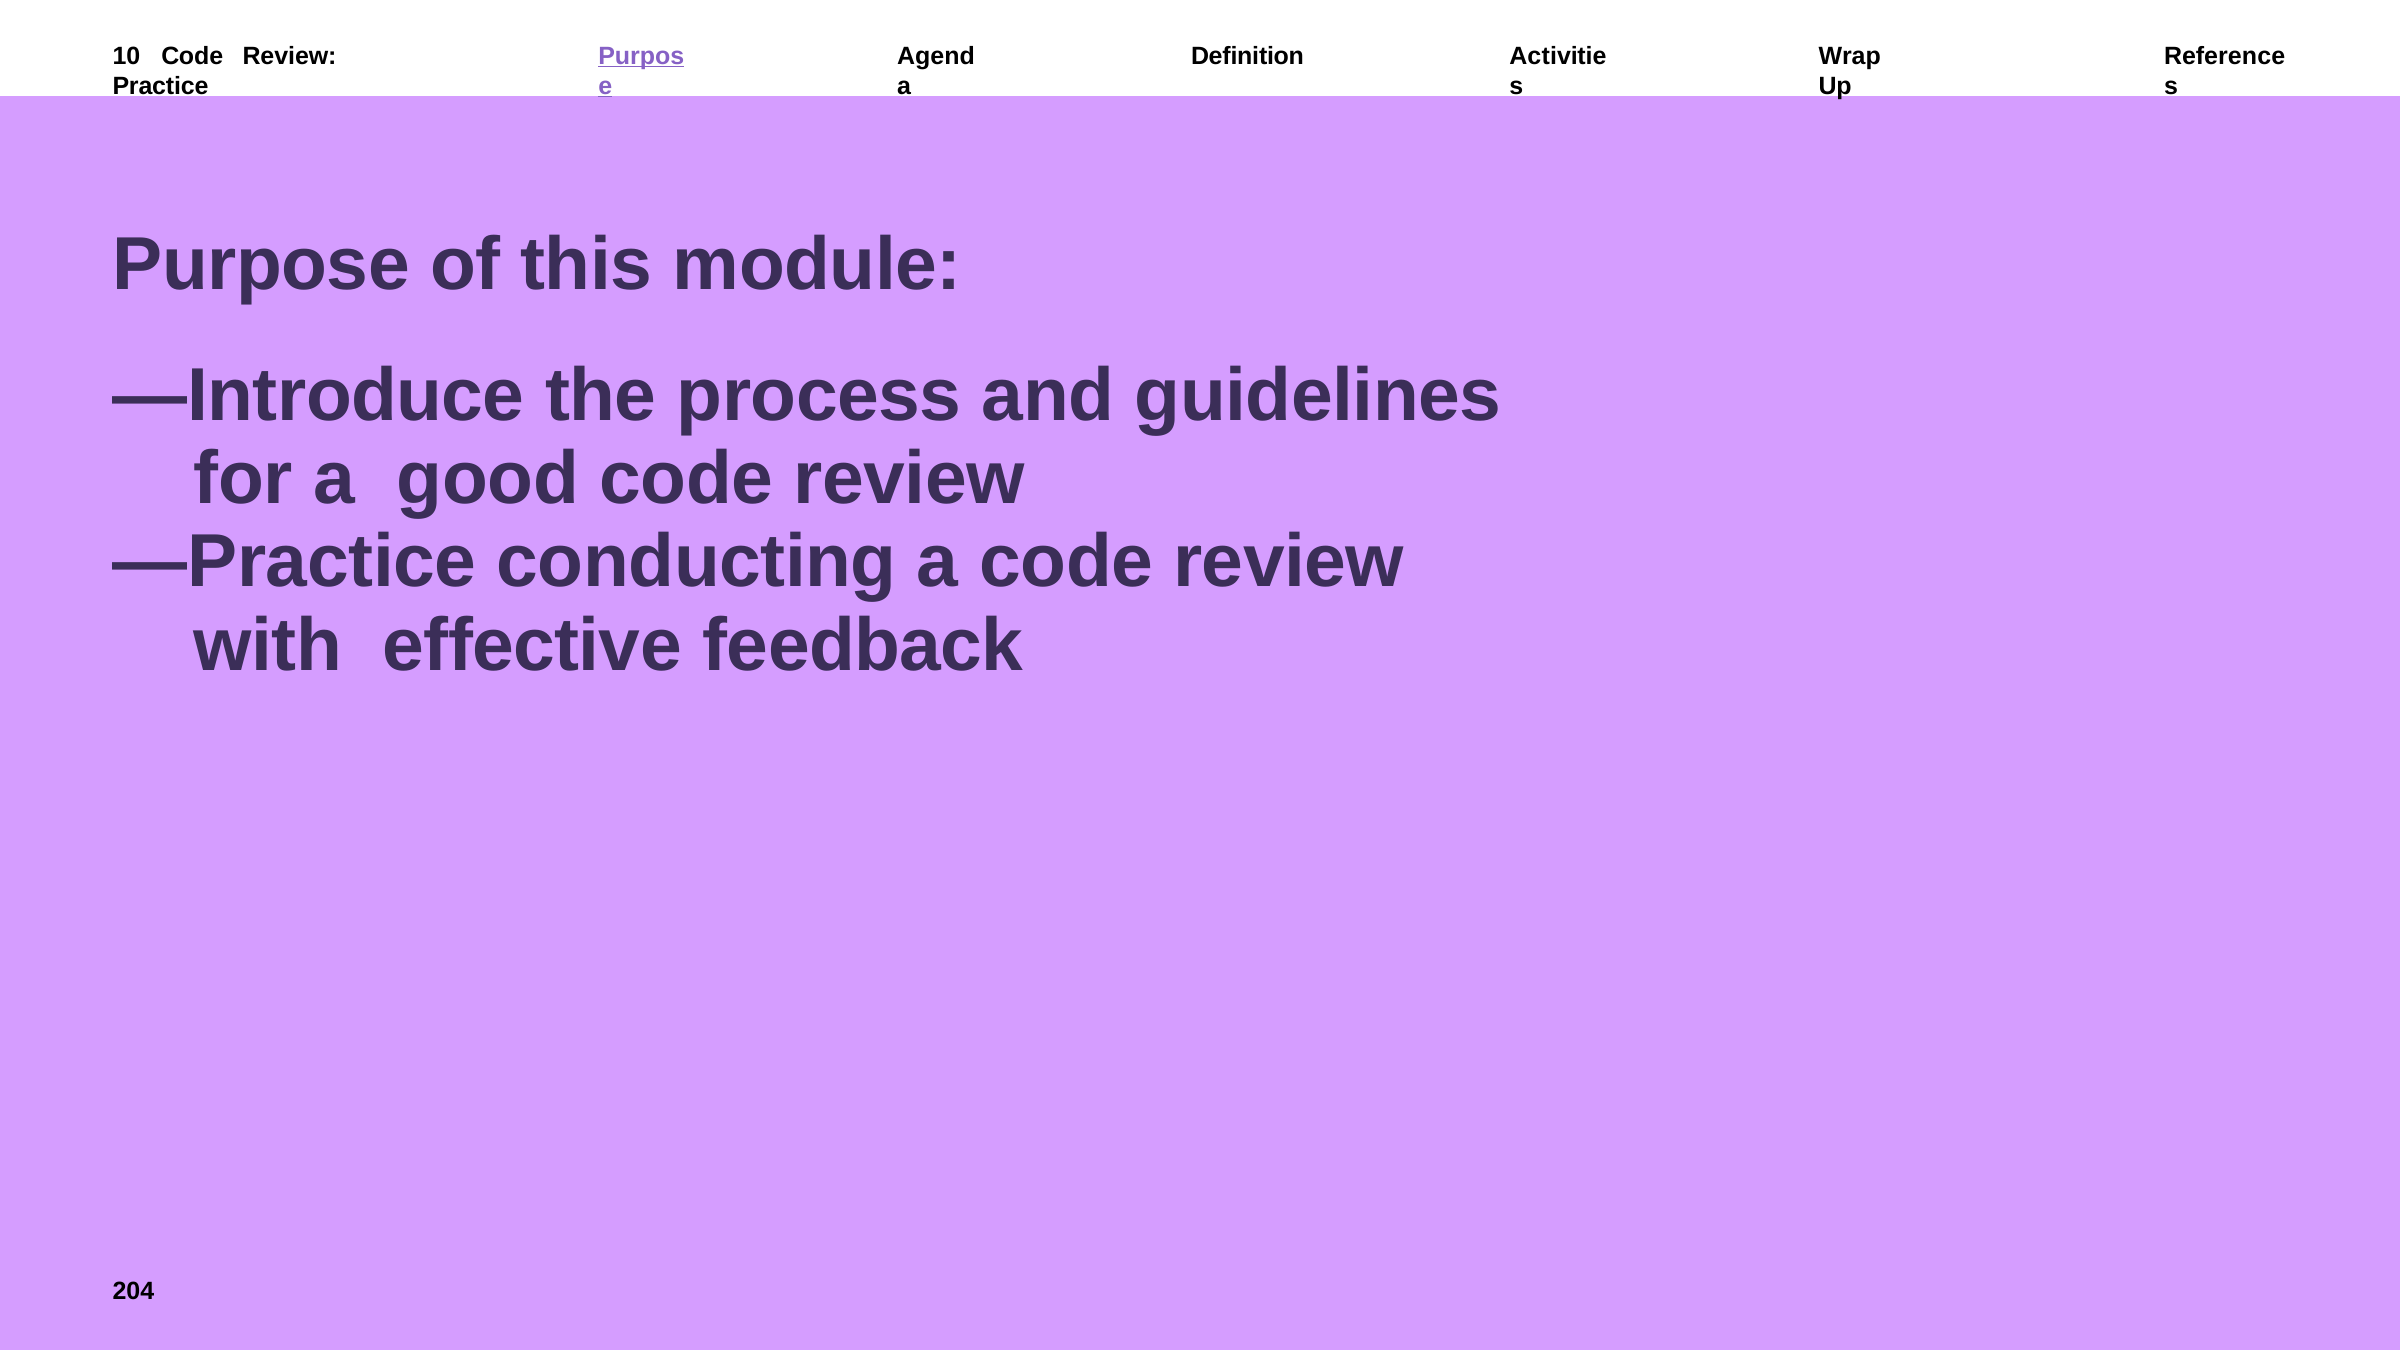

10	Code	Review:	Practice
Purpose
Agenda
Definition
Activities
Wrap	Up
References

Purpose of this module:
—Introduce the process and guidelines for a  good code review
—Practice conducting a code review with  effective feedback
204